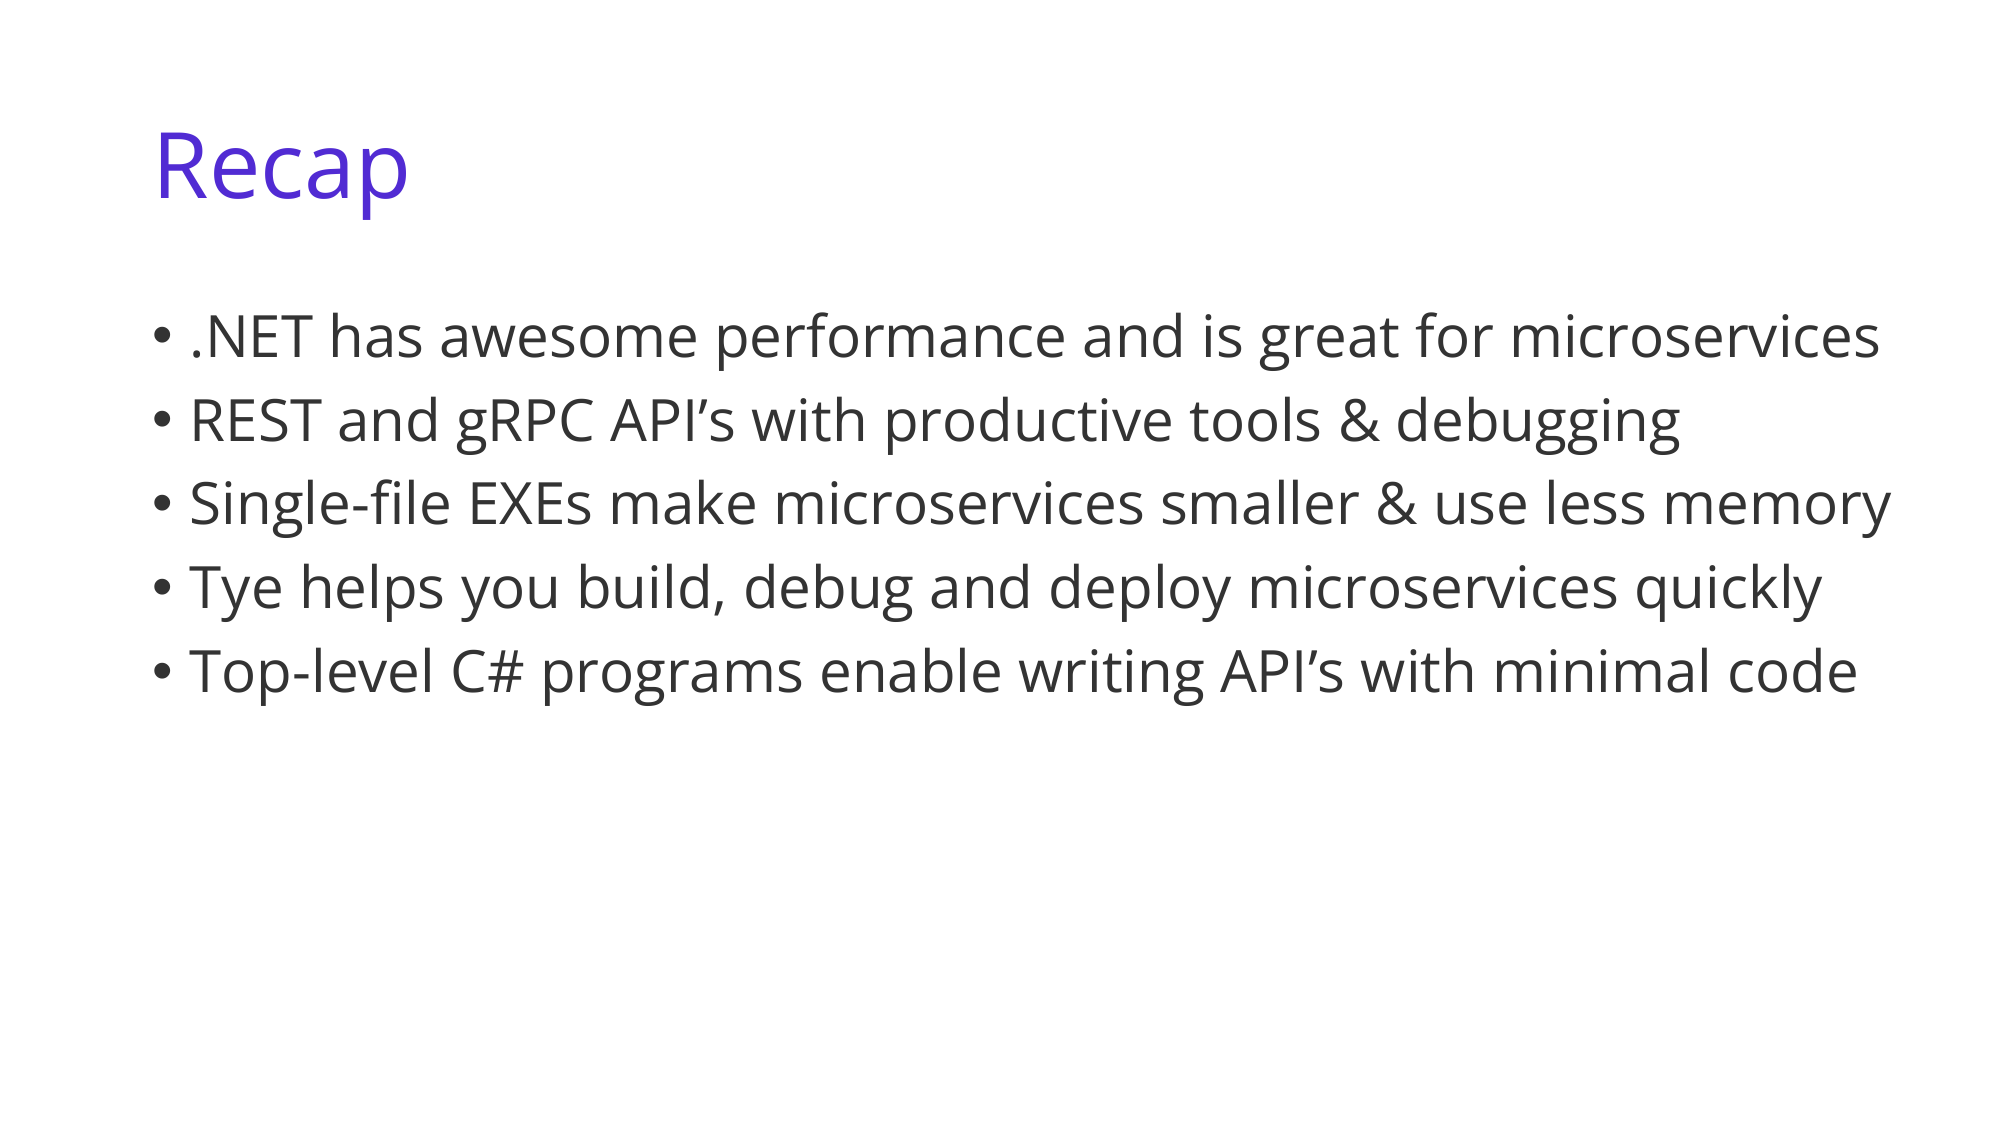

# Recap
.NET has awesome performance and is great for microservices
REST and gRPC API’s with productive tools & debugging
Single-file EXEs make microservices smaller & use less memory
Tye helps you build, debug and deploy microservices quickly
Top-level C# programs enable writing API’s with minimal code